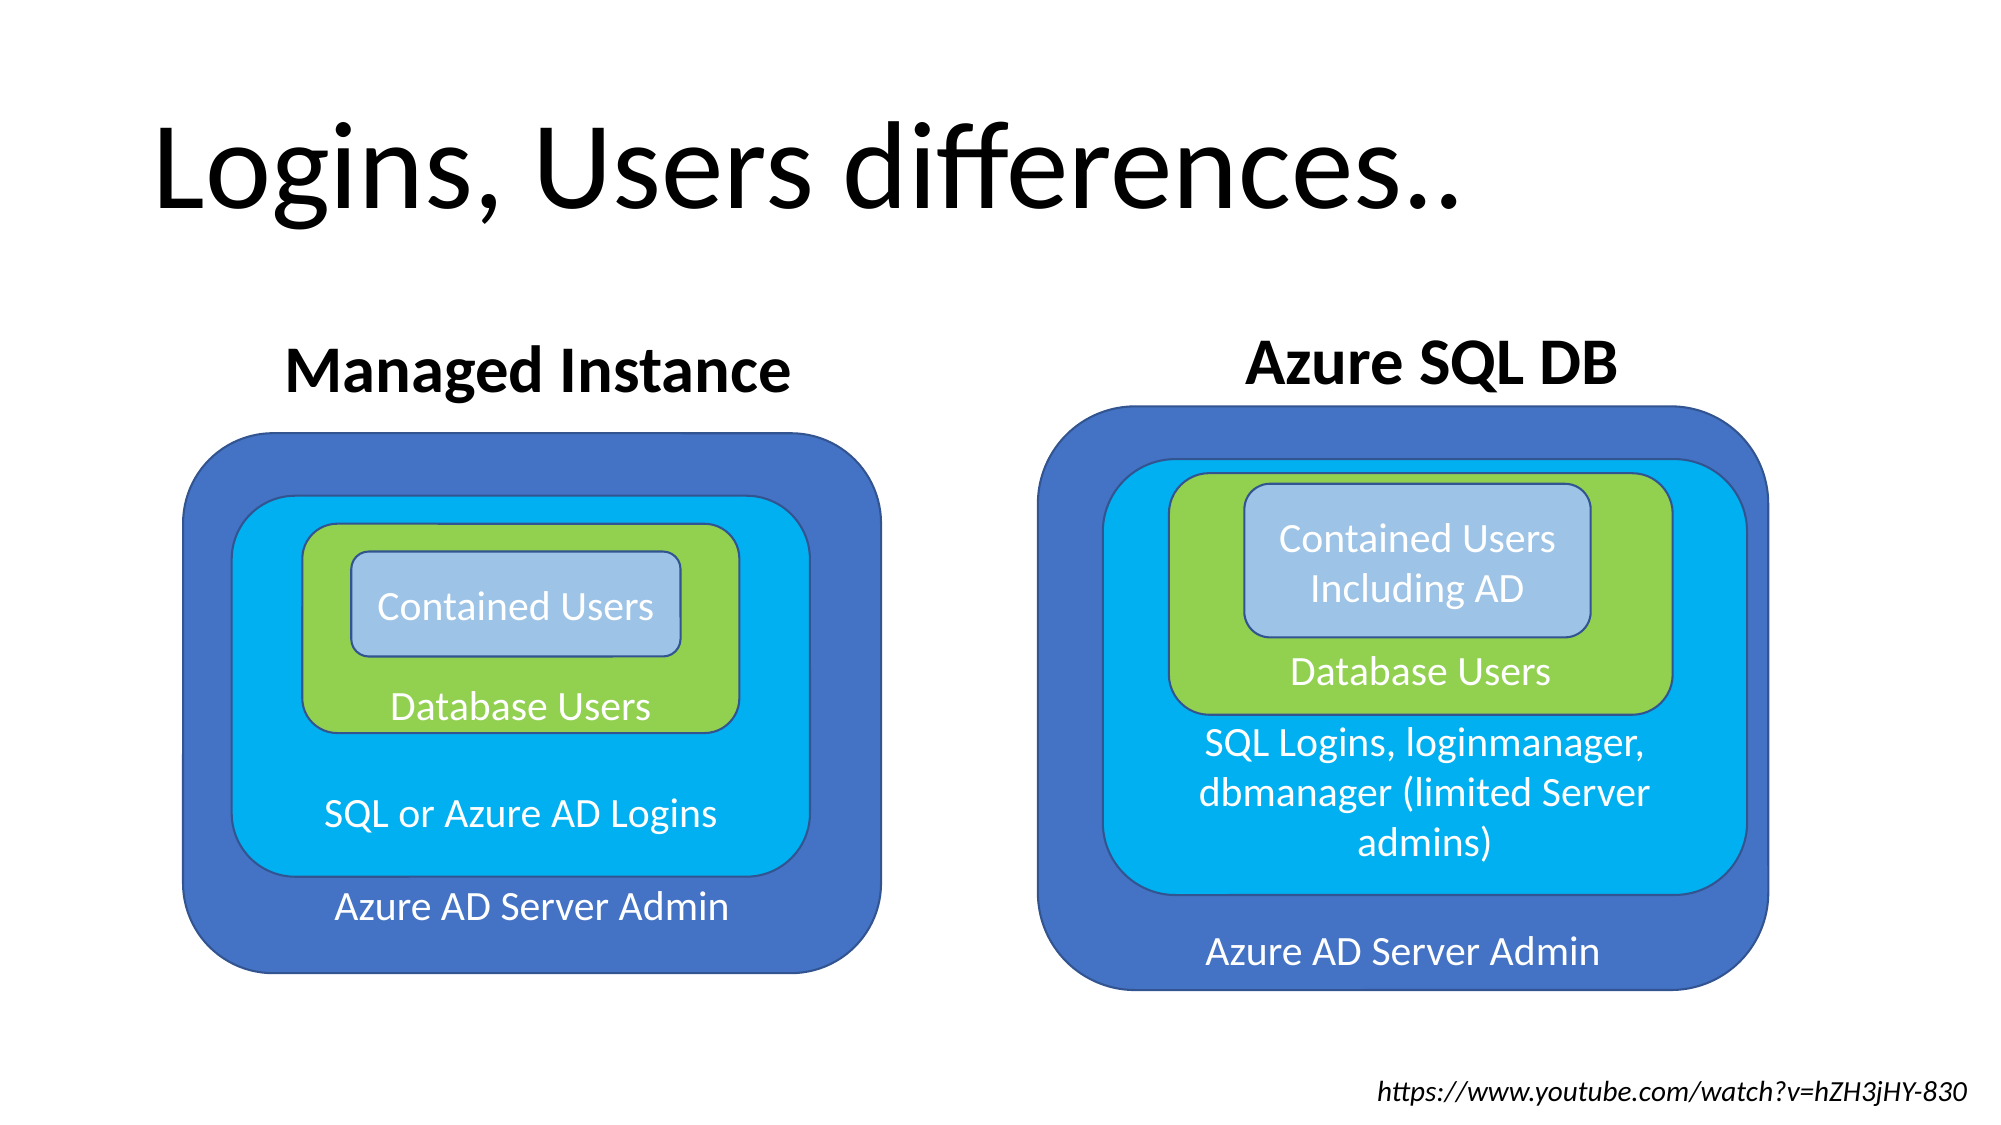

# Logins, Users differences..
Azure SQL DB
Managed Instance

Azure AD Server Admin

Azure AD Server Admin

SQL Logins, loginmanager, dbmanager (limited Server admins)

Database Users
Contained Users
Including AD

SQL or Azure AD Logins

Database Users
Contained Users
https://www.youtube.com/watch?v=hZH3jHY-830